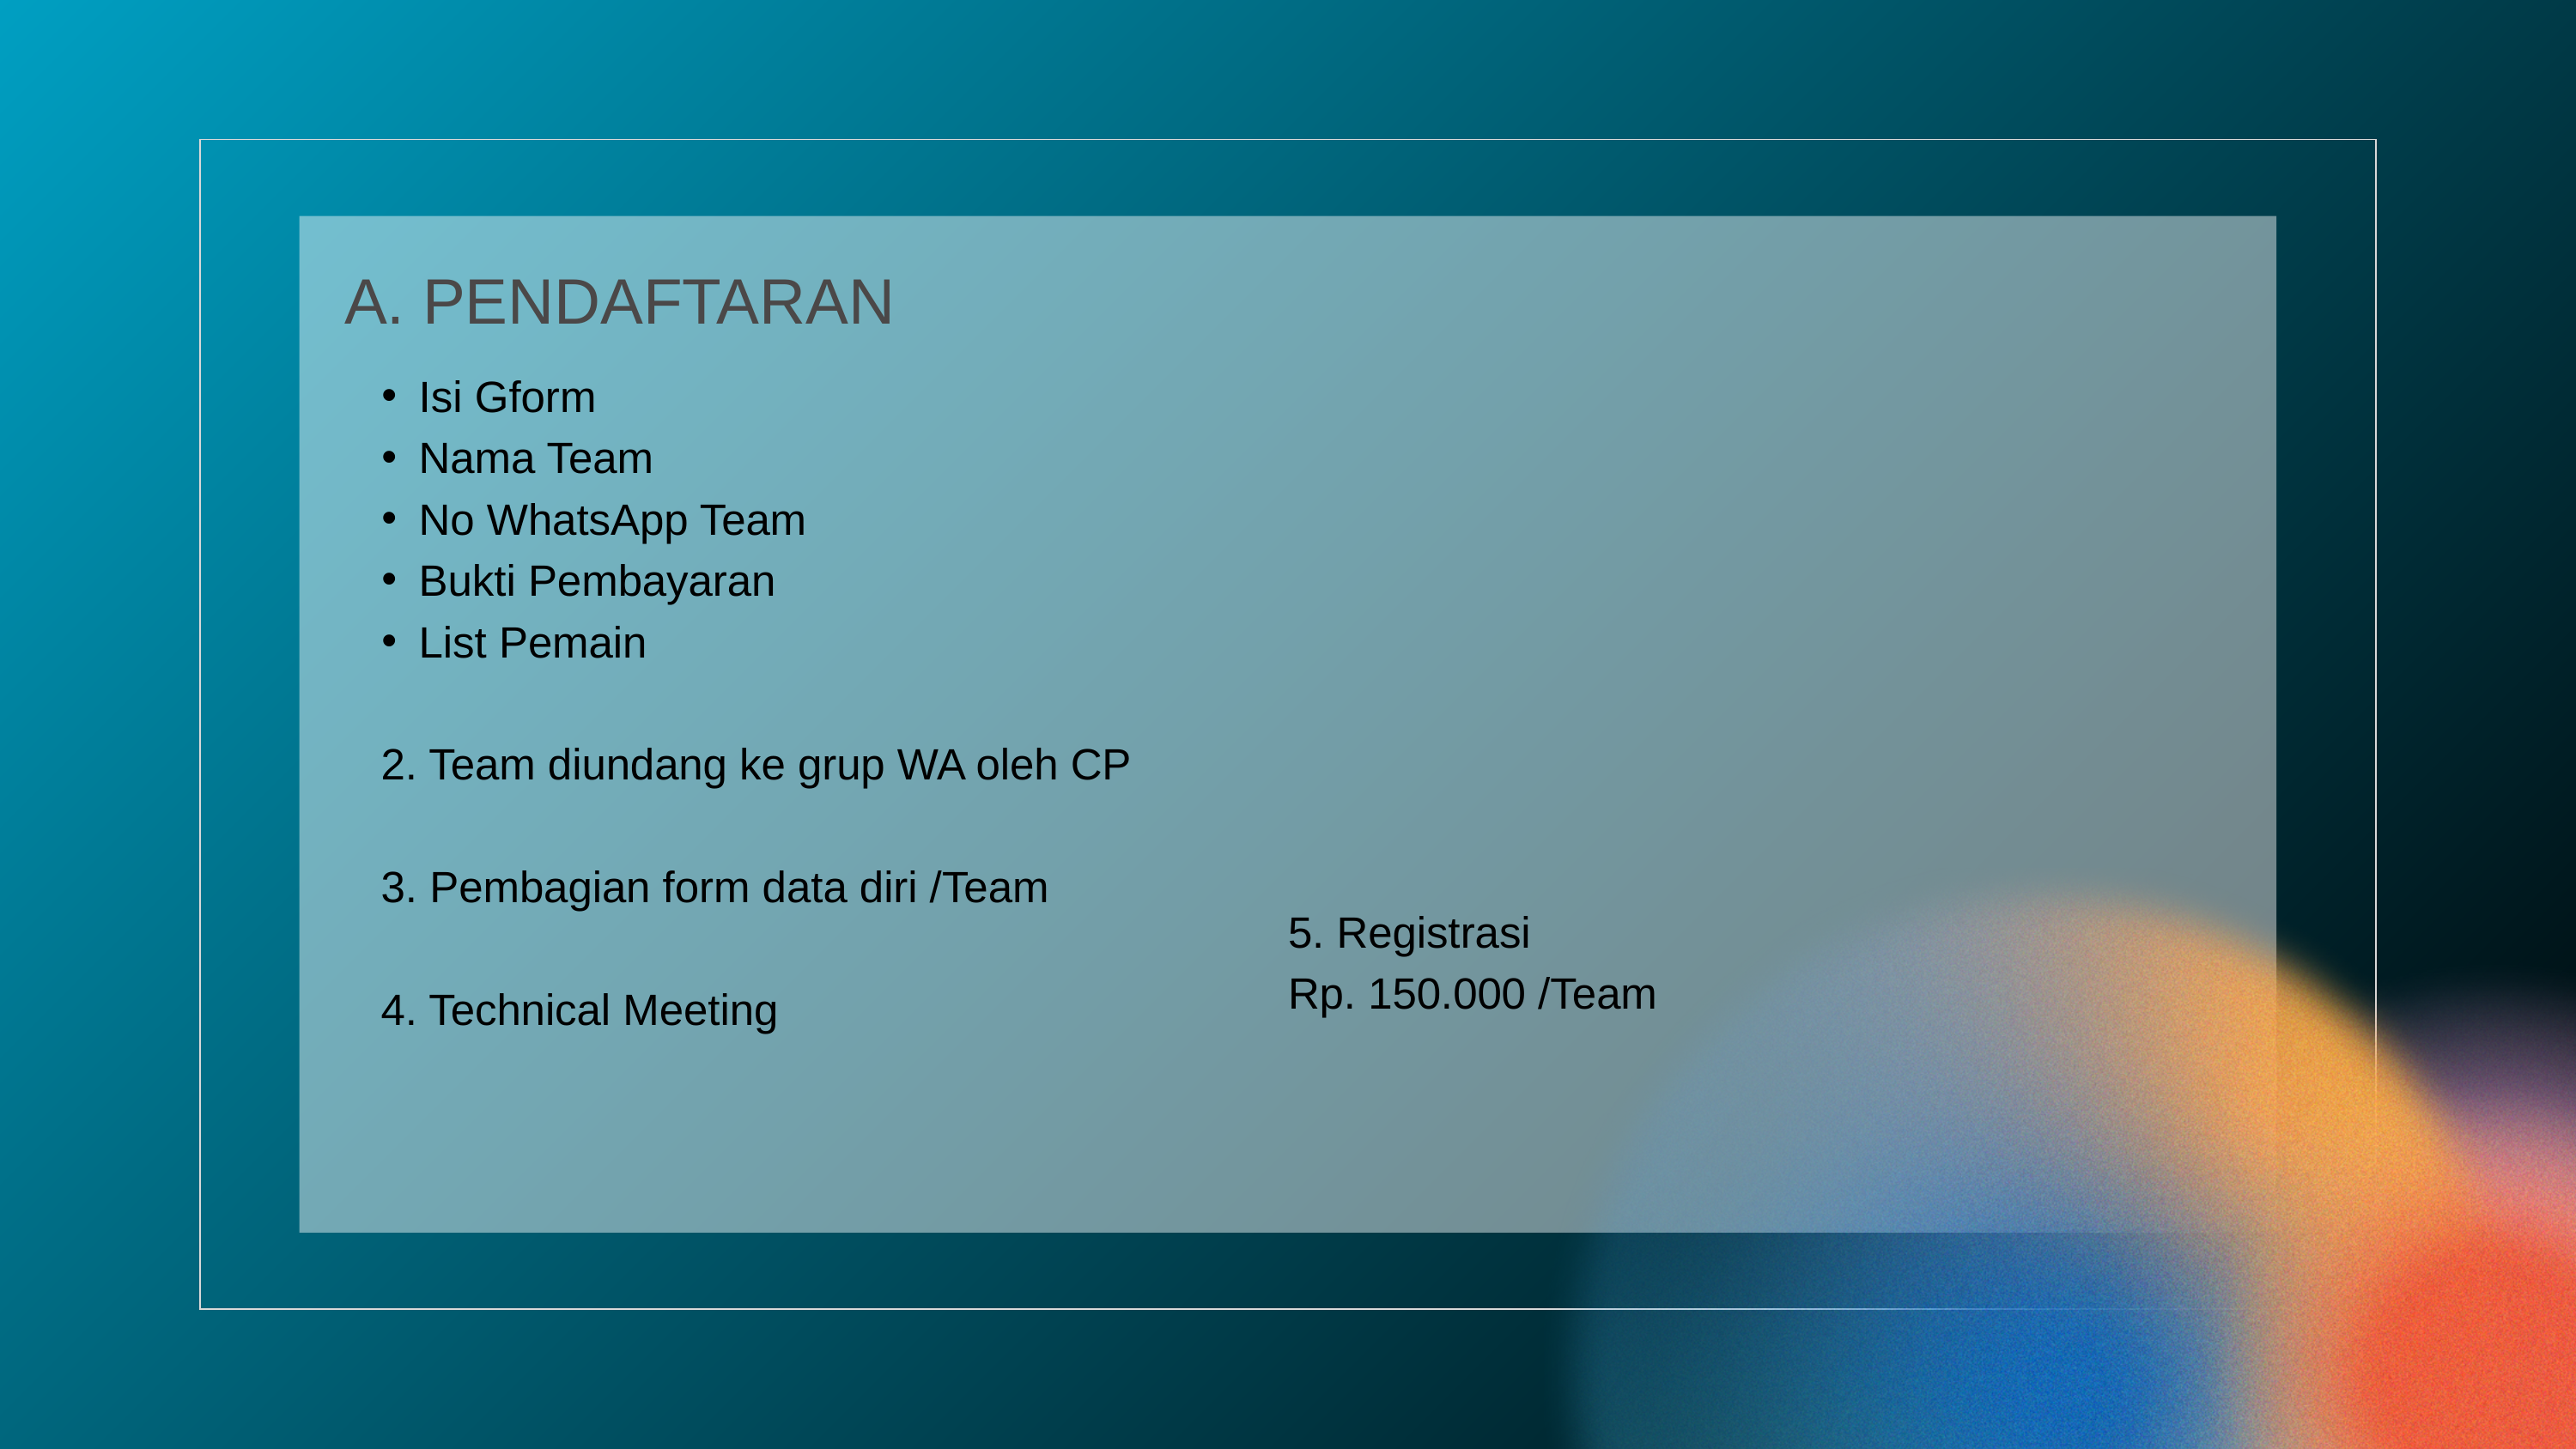

A. PENDAFTARAN
Isi Gform
Nama Team
No WhatsApp Team
Bukti Pembayaran
List Pemain

   2. Team diundang ke grup WA oleh CP

   3. Pembagian form data diri /Team

   4. Technical Meeting

5. Registrasi
Rp. 150.000 /Team